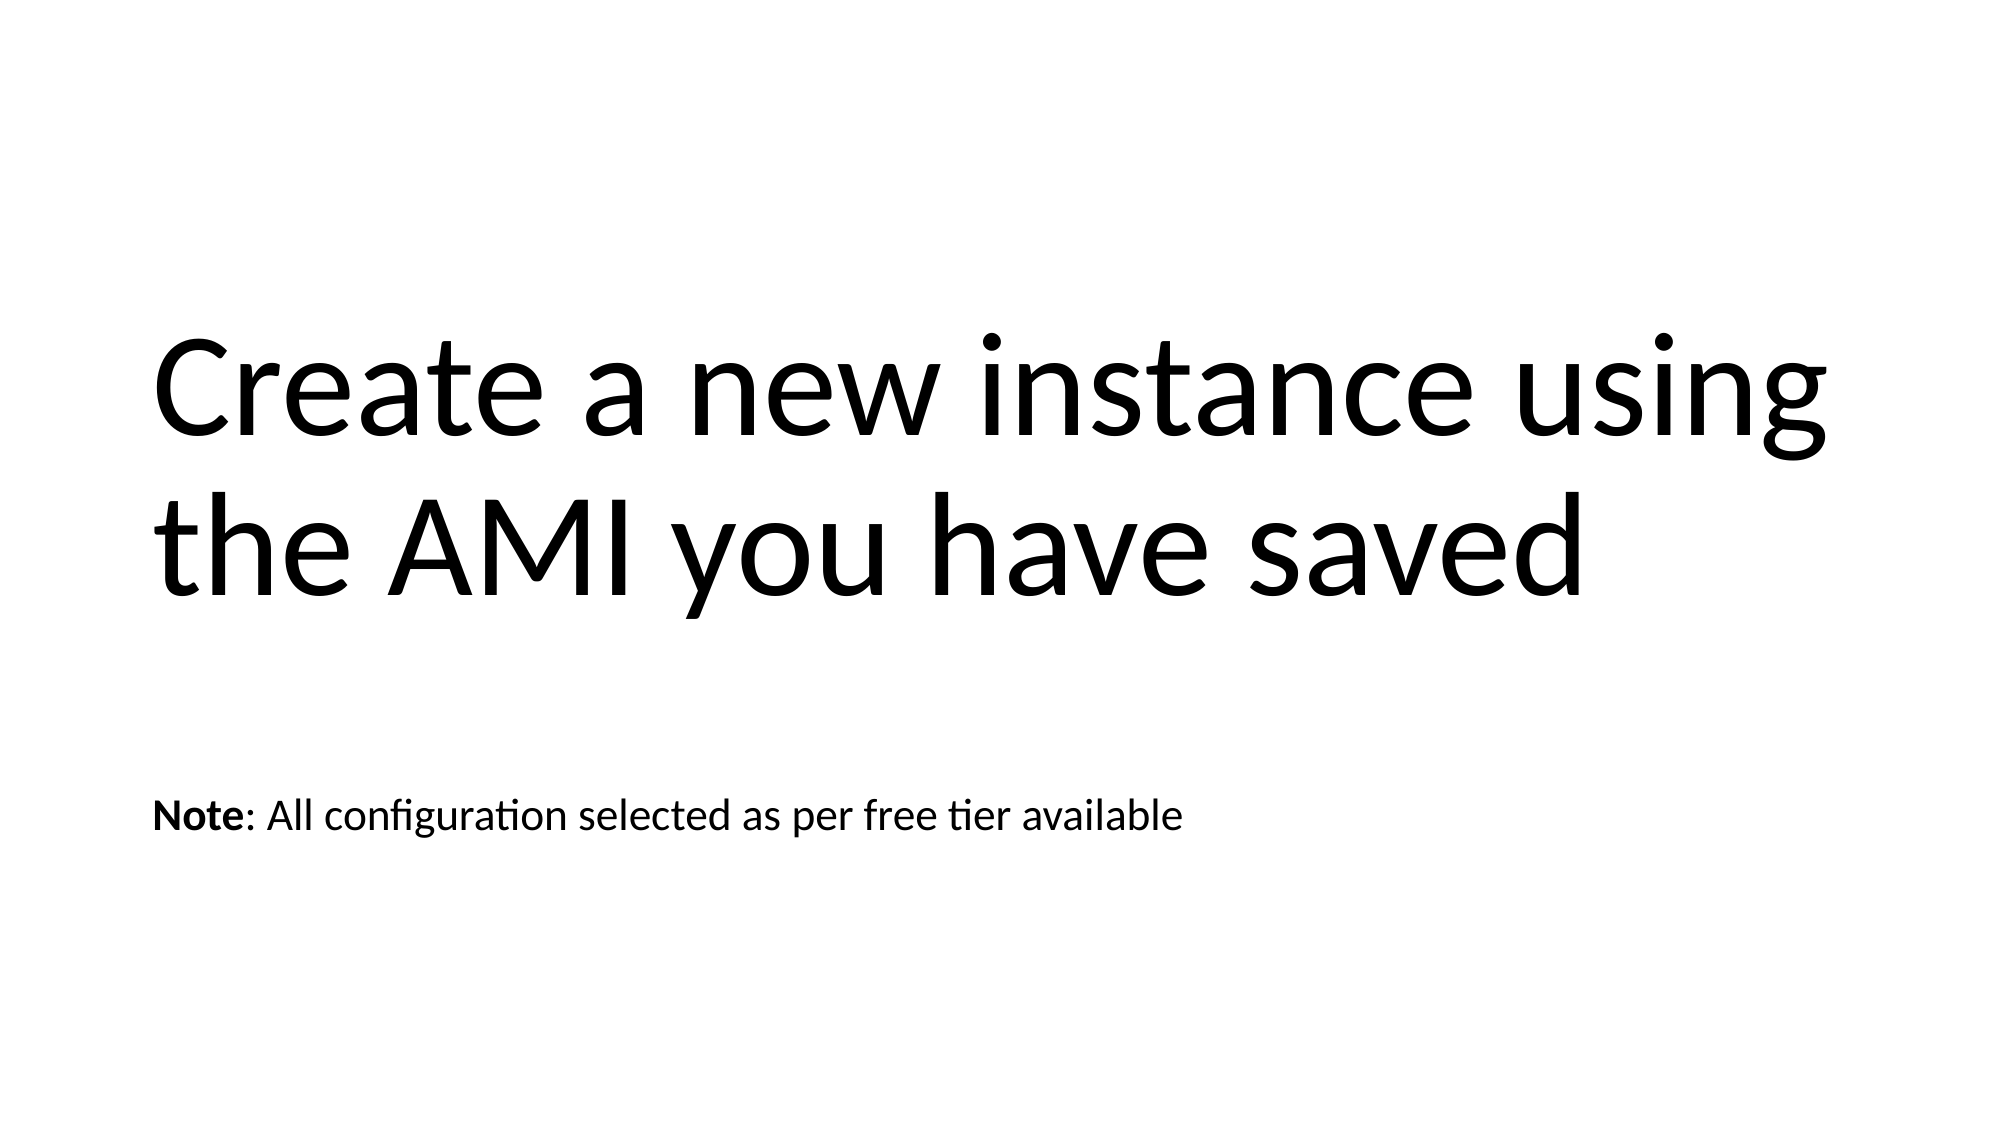

Create a new instance using the AMI you have saved

Note: All configuration selected as per free tier available